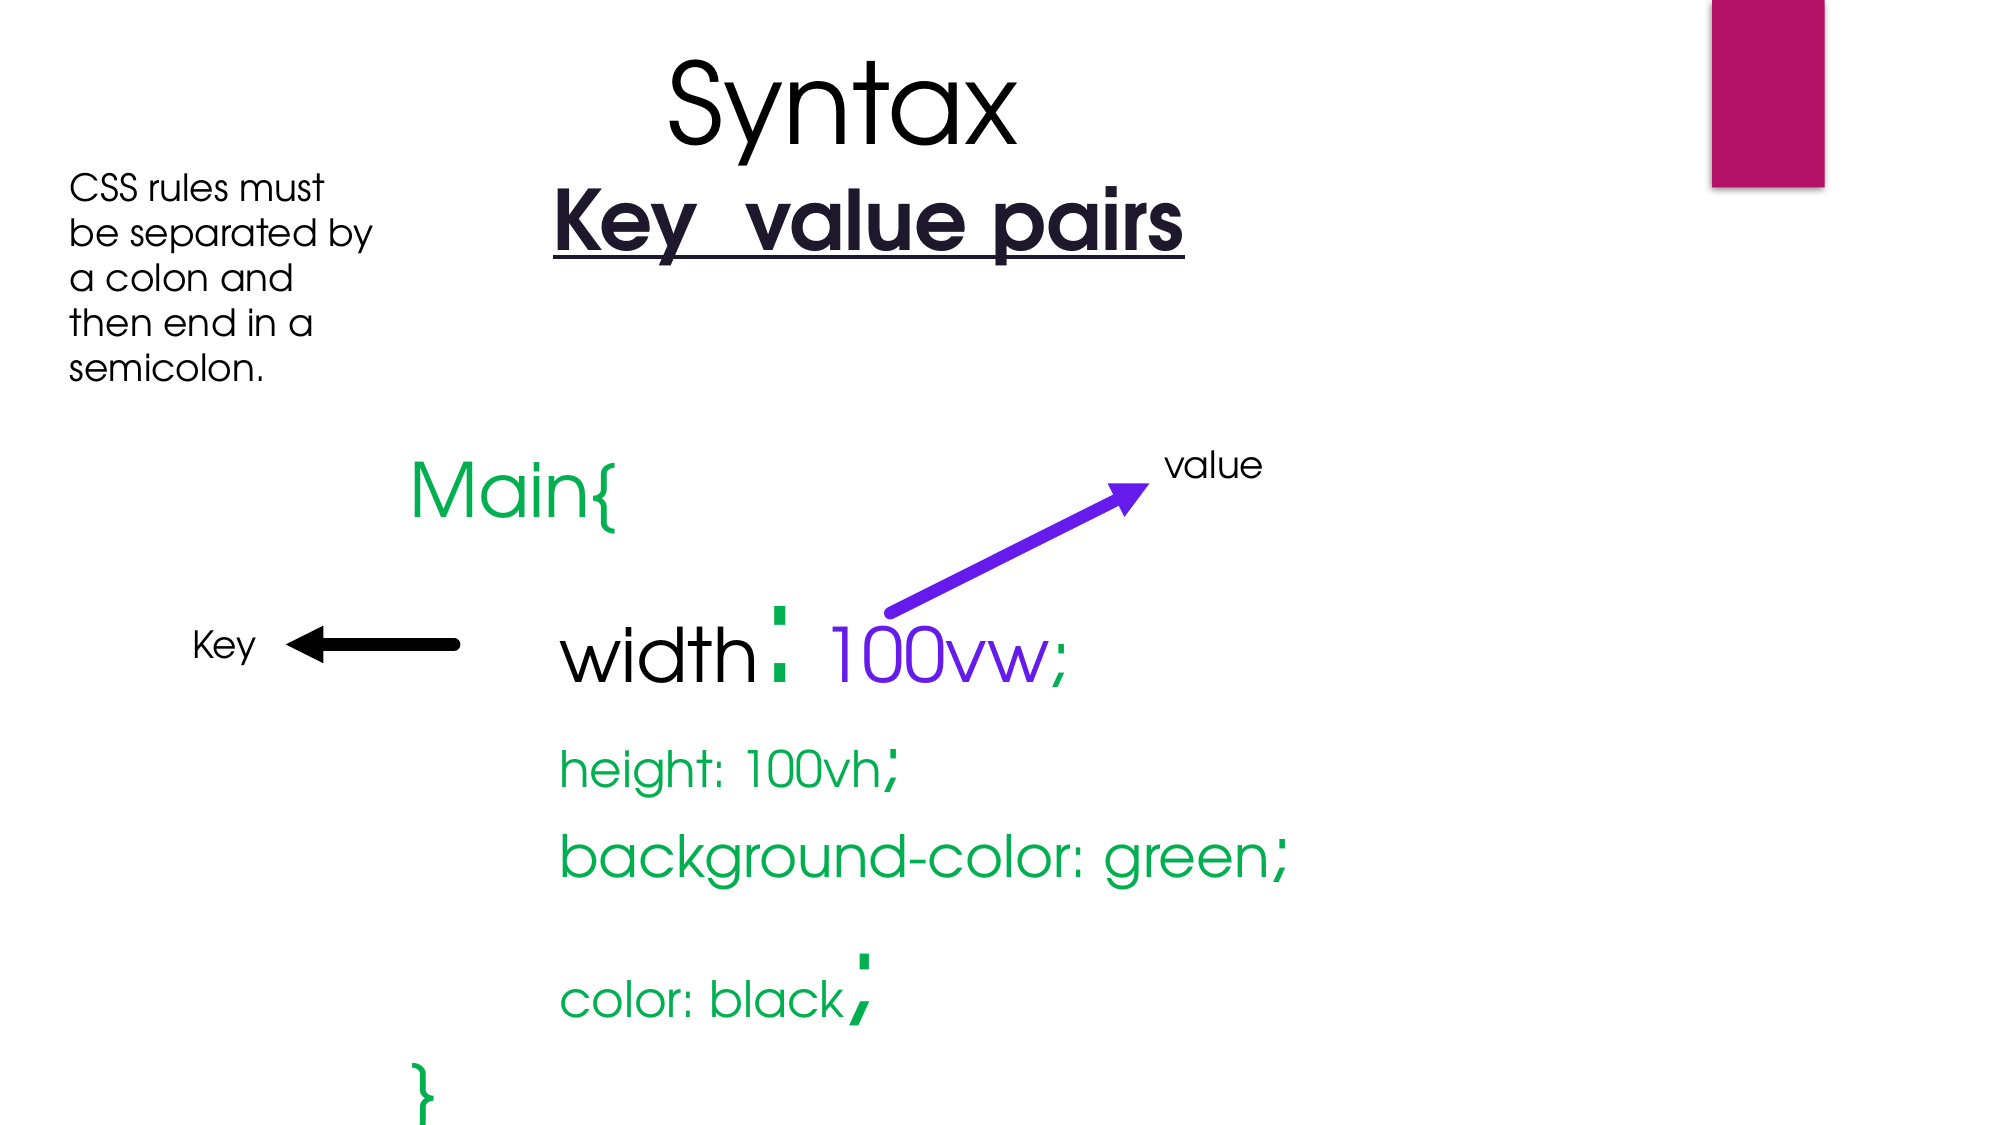

Syntax
CSS rules must  be separated by a colon and then end in a semicolon.
Key  value pairs
value
Main{
	width: 100vw;
	height: 100vh;
	background-color: green;
	color: black;
}
Key